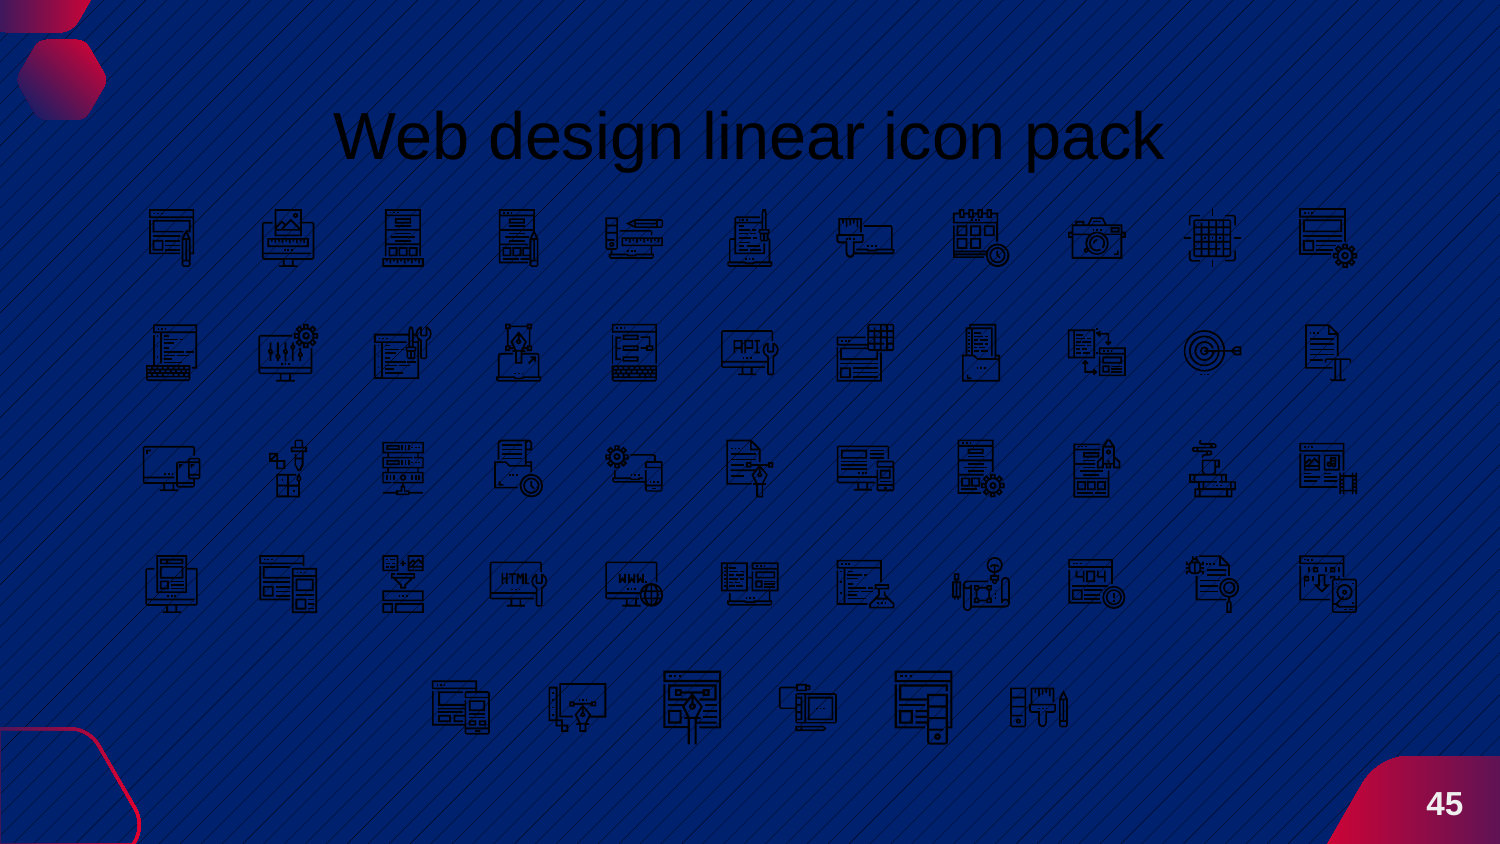

# Web design linear icon pack

45